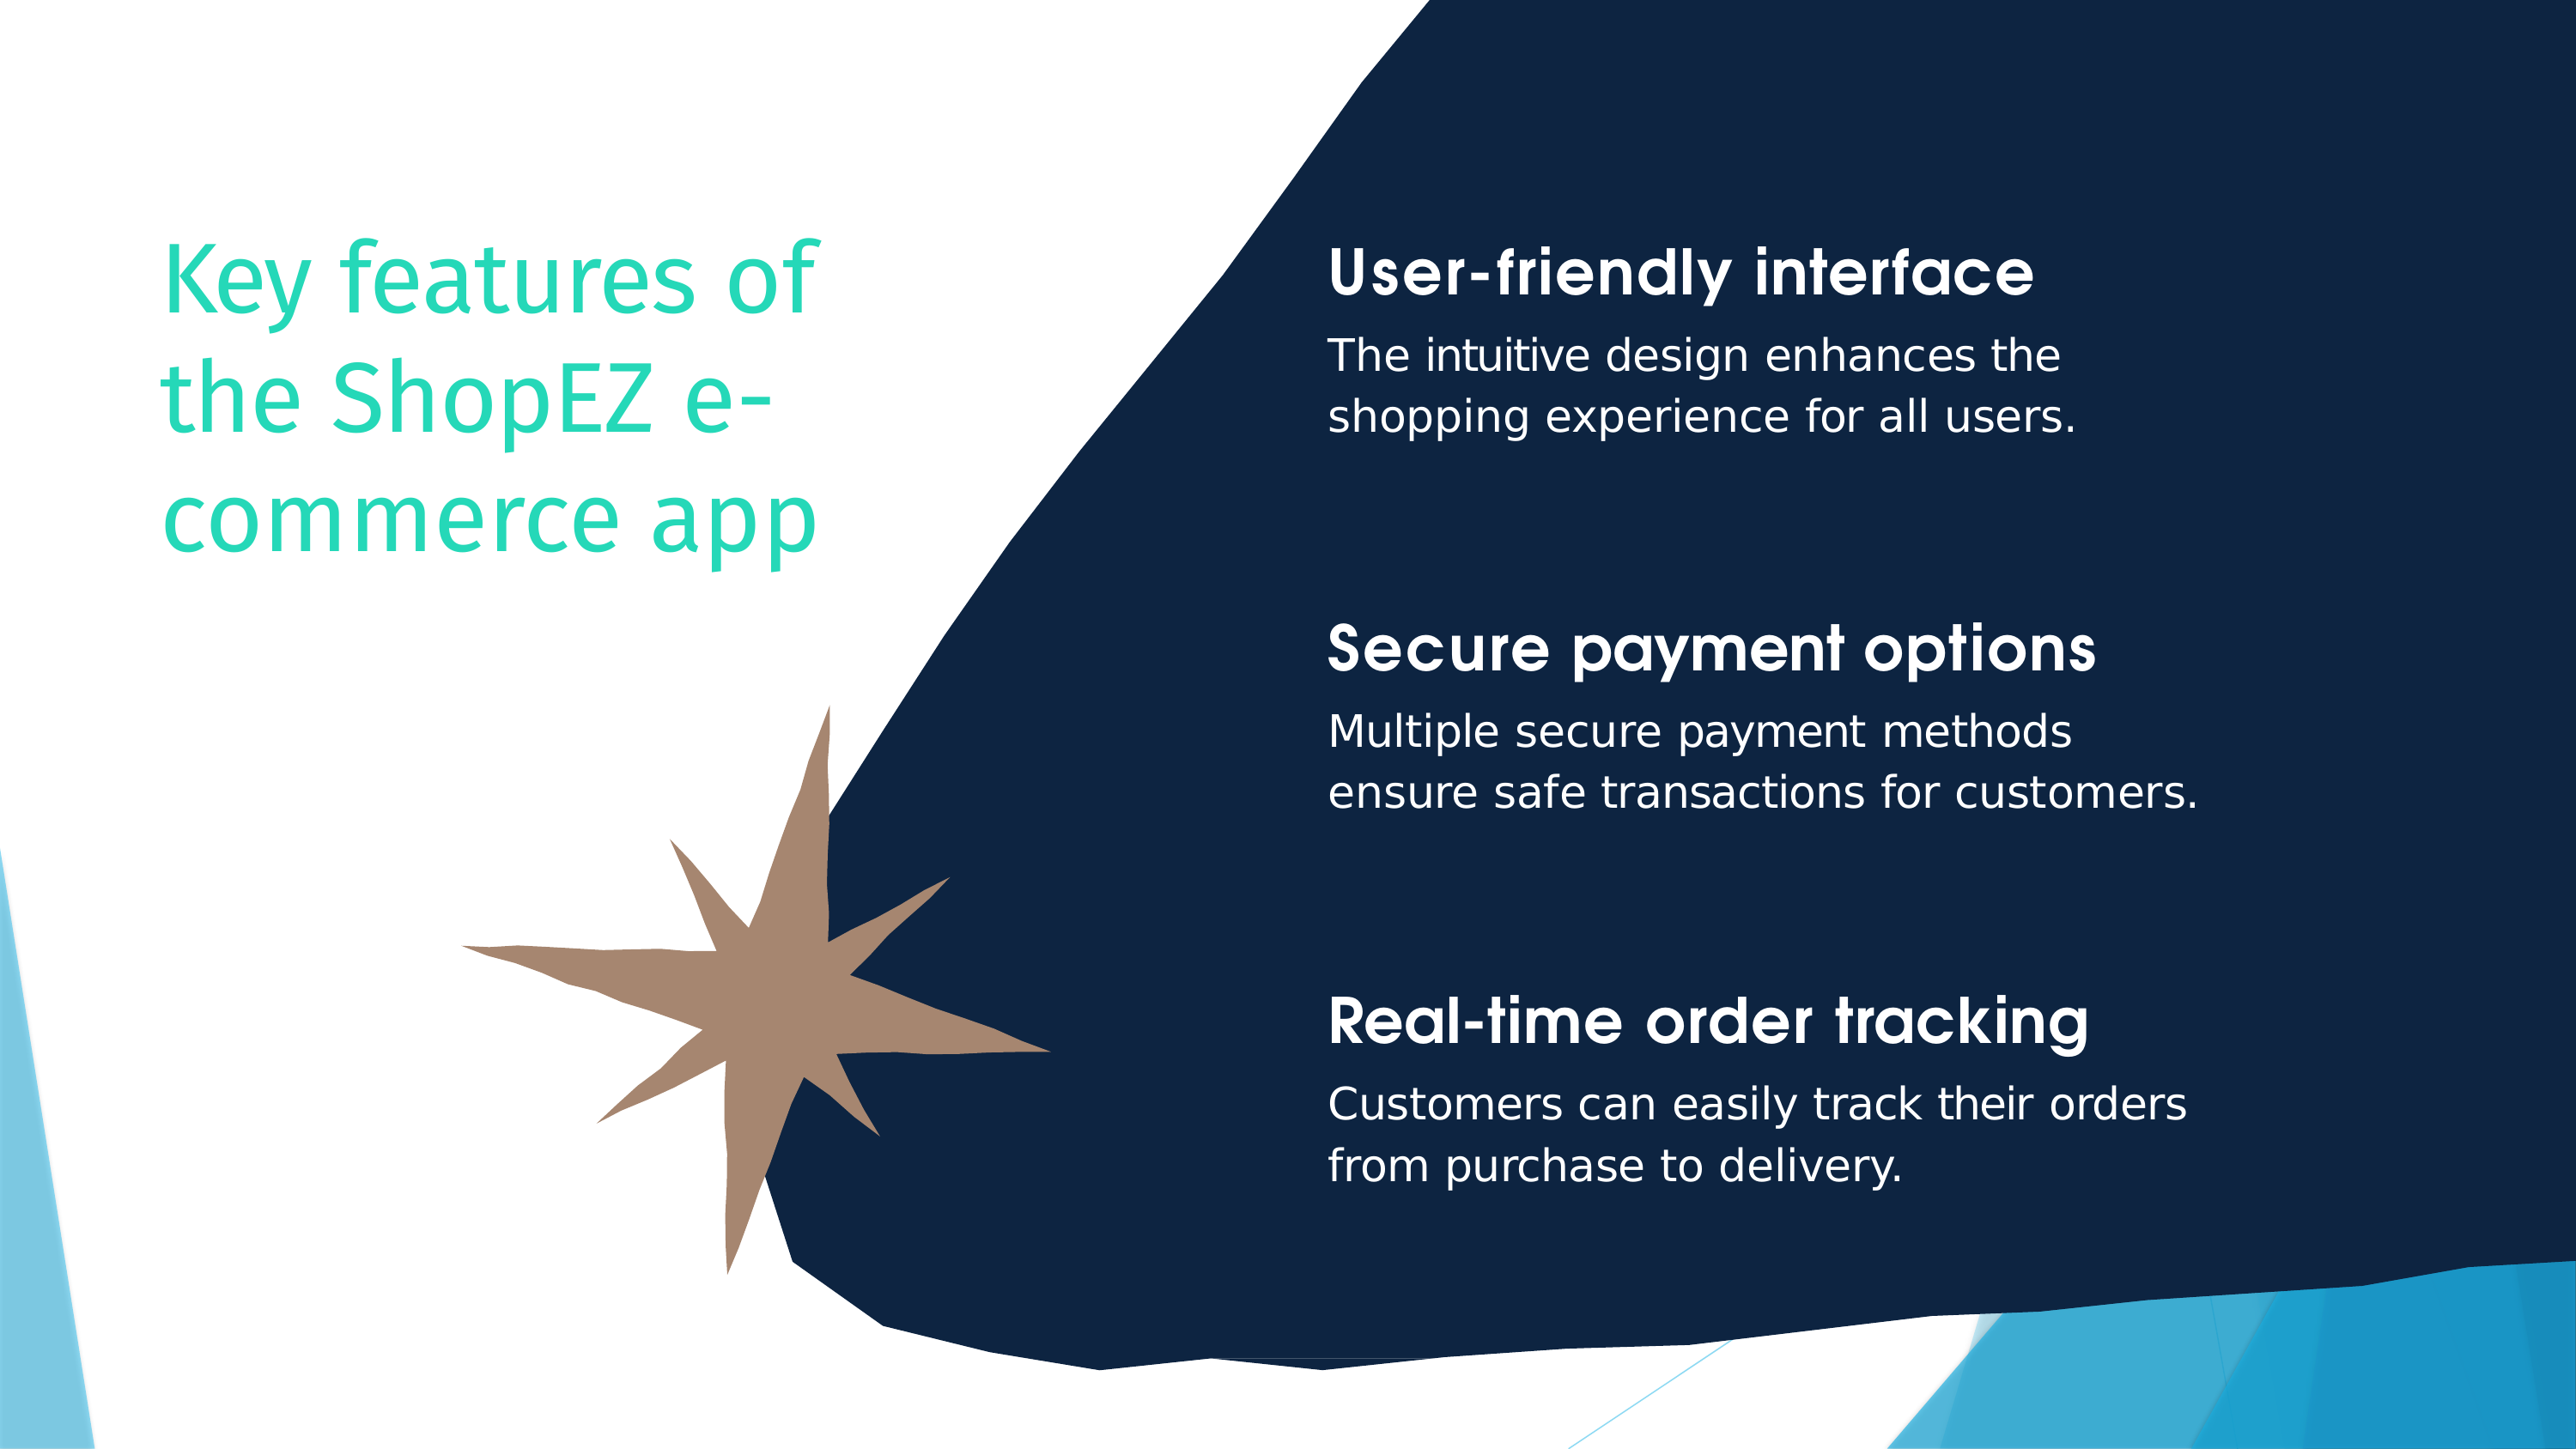

User-friendly interface
The intuitive design enhances the shopping experience for all users.
# Key features of the ShopEZ e- commerce app
Secure payment options
Multiple secure payment methods ensure safe transactions for customers.

Real-time order tracking
Customers can easily track their orders from purchase to delivery.